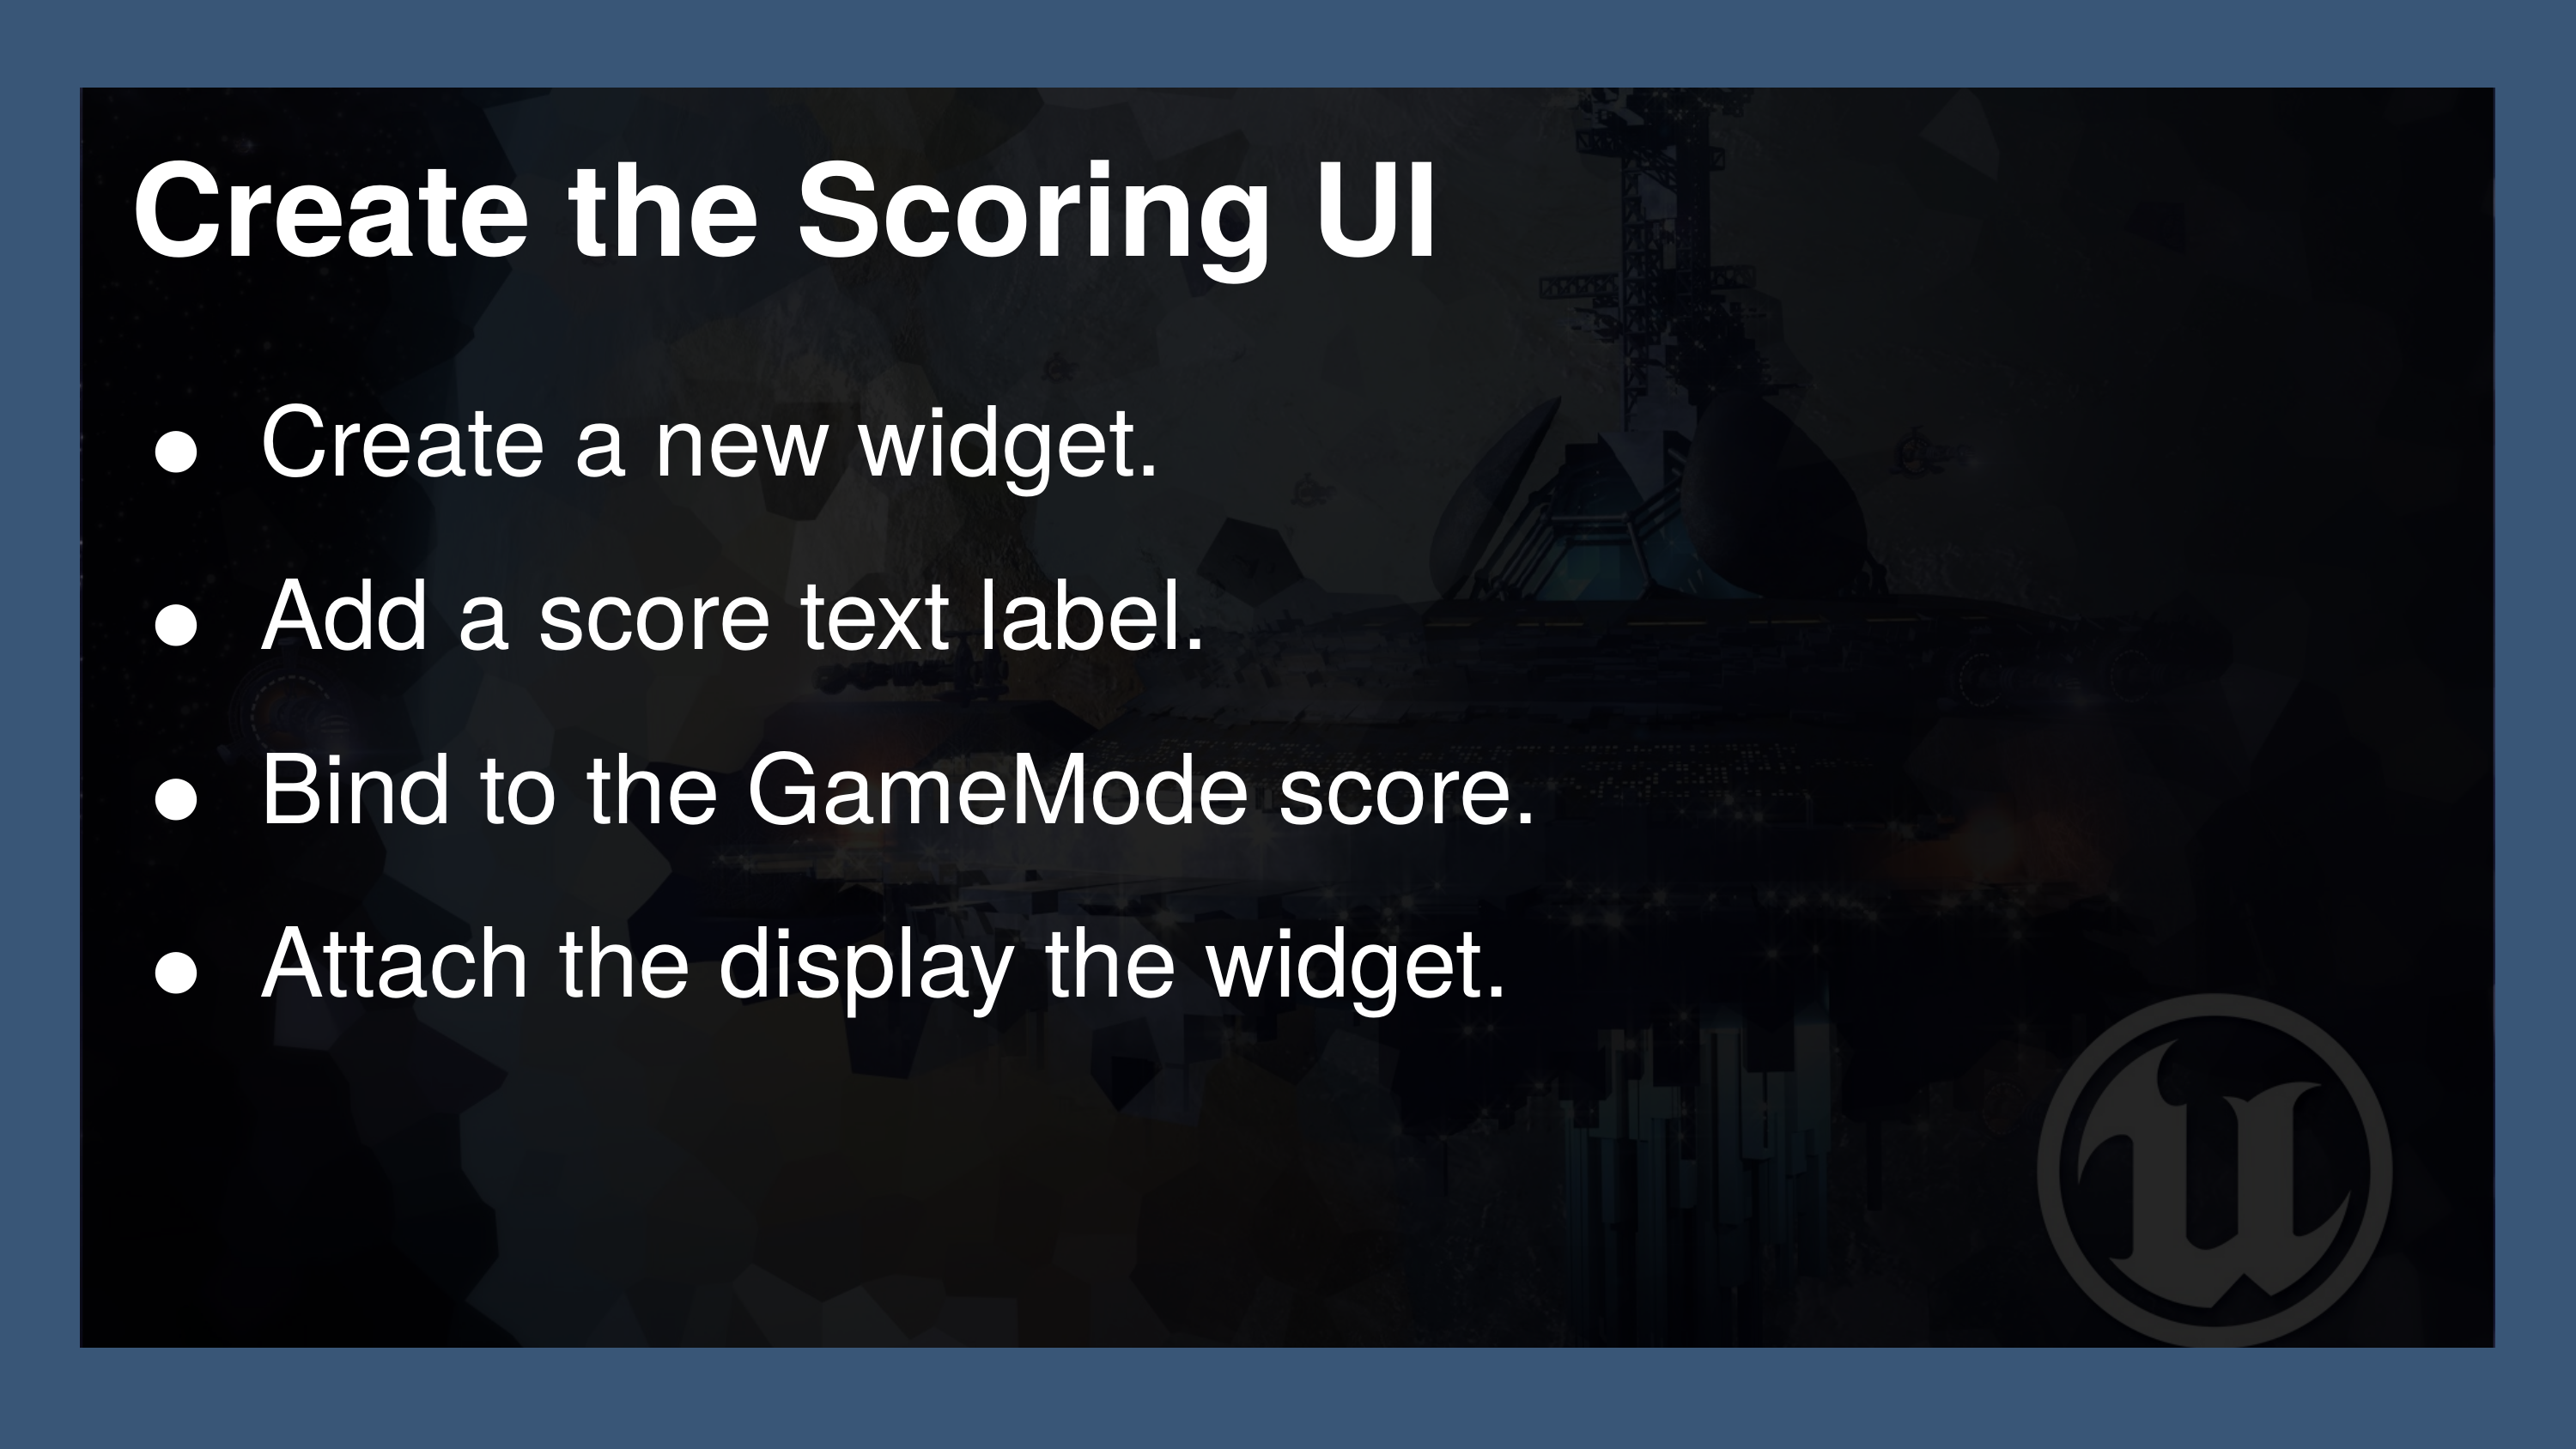

Create the Scoring UI
Create a new widget.
Add a score text label.
Bind to the GameMode score.
Attach the display the widget.